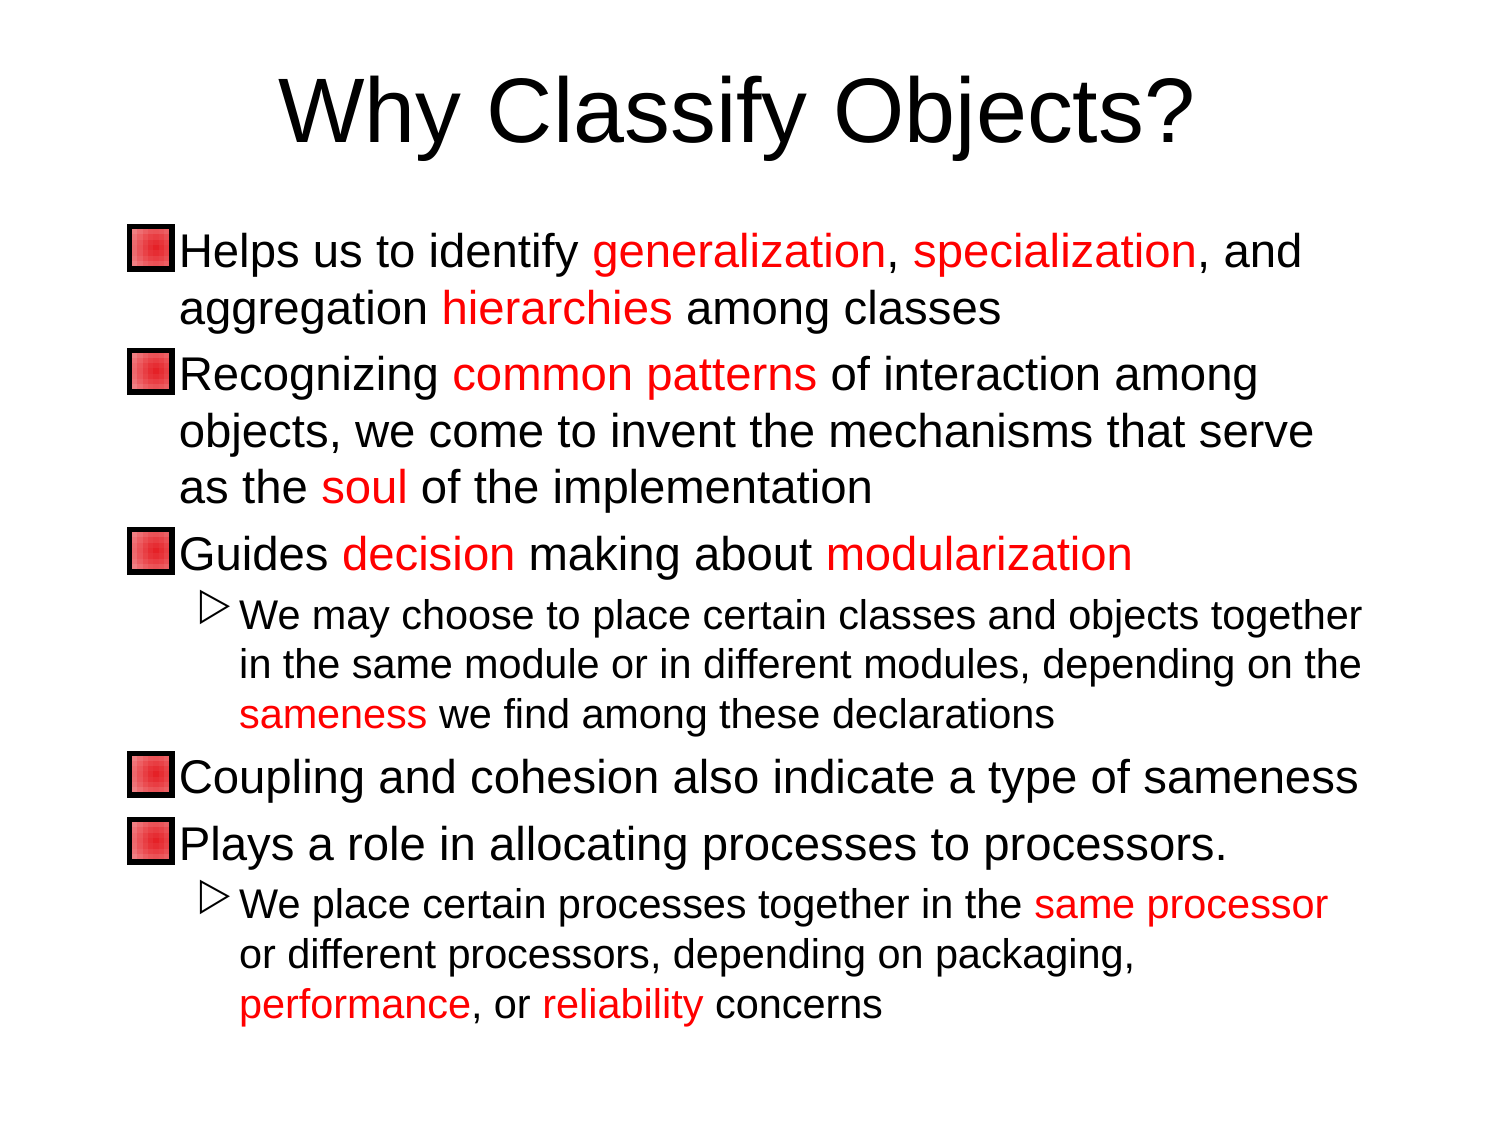

# Why Classify Objects?
Helps us to identify generalization, specialization, and aggregation hierarchies among classes
Recognizing common patterns of interaction among objects, we come to invent the mechanisms that serve as the soul of the implementation
Guides decision making about modularization
We may choose to place certain classes and objects together in the same module or in different modules, depending on the sameness we find among these declarations
Coupling and cohesion also indicate a type of sameness
Plays a role in allocating processes to processors.
We place certain processes together in the same processor or different processors, depending on packaging, performance, or reliability concerns